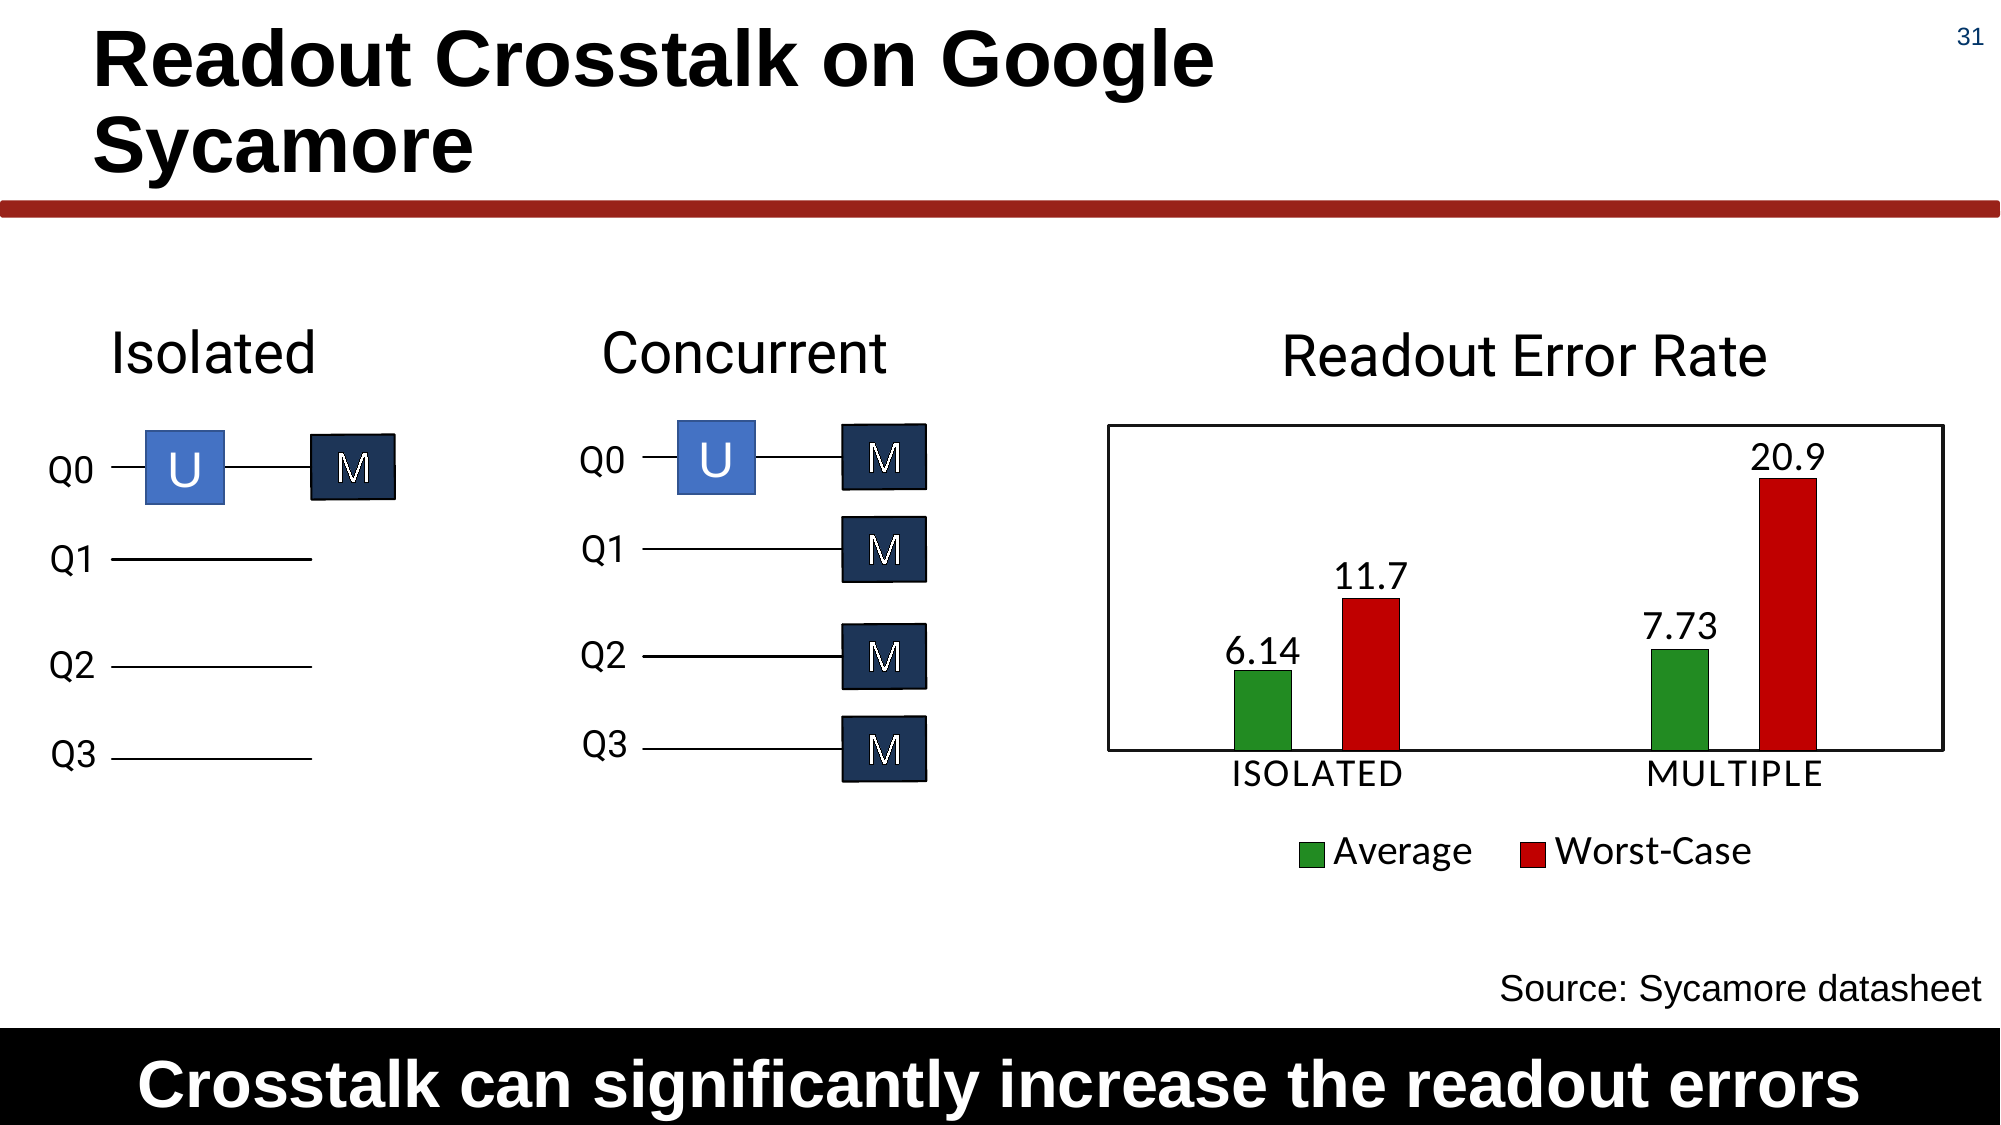

31
# Readout Crosstalk on Google Sycamore

Isolated
Concurrent
Readout Error Rate

### Chart

| Category |  |  |
|---|---|---|
| ISOLATED | 6.14 | 11.7 |
| MULTIPLE | 7.73 | 20.9 |
U

Q0

Q1

Q2

Q3

U

Q0

Q1

Q2

Q3

Source: Sycamore datasheet
Crosstalk can significantly increase the readout errors